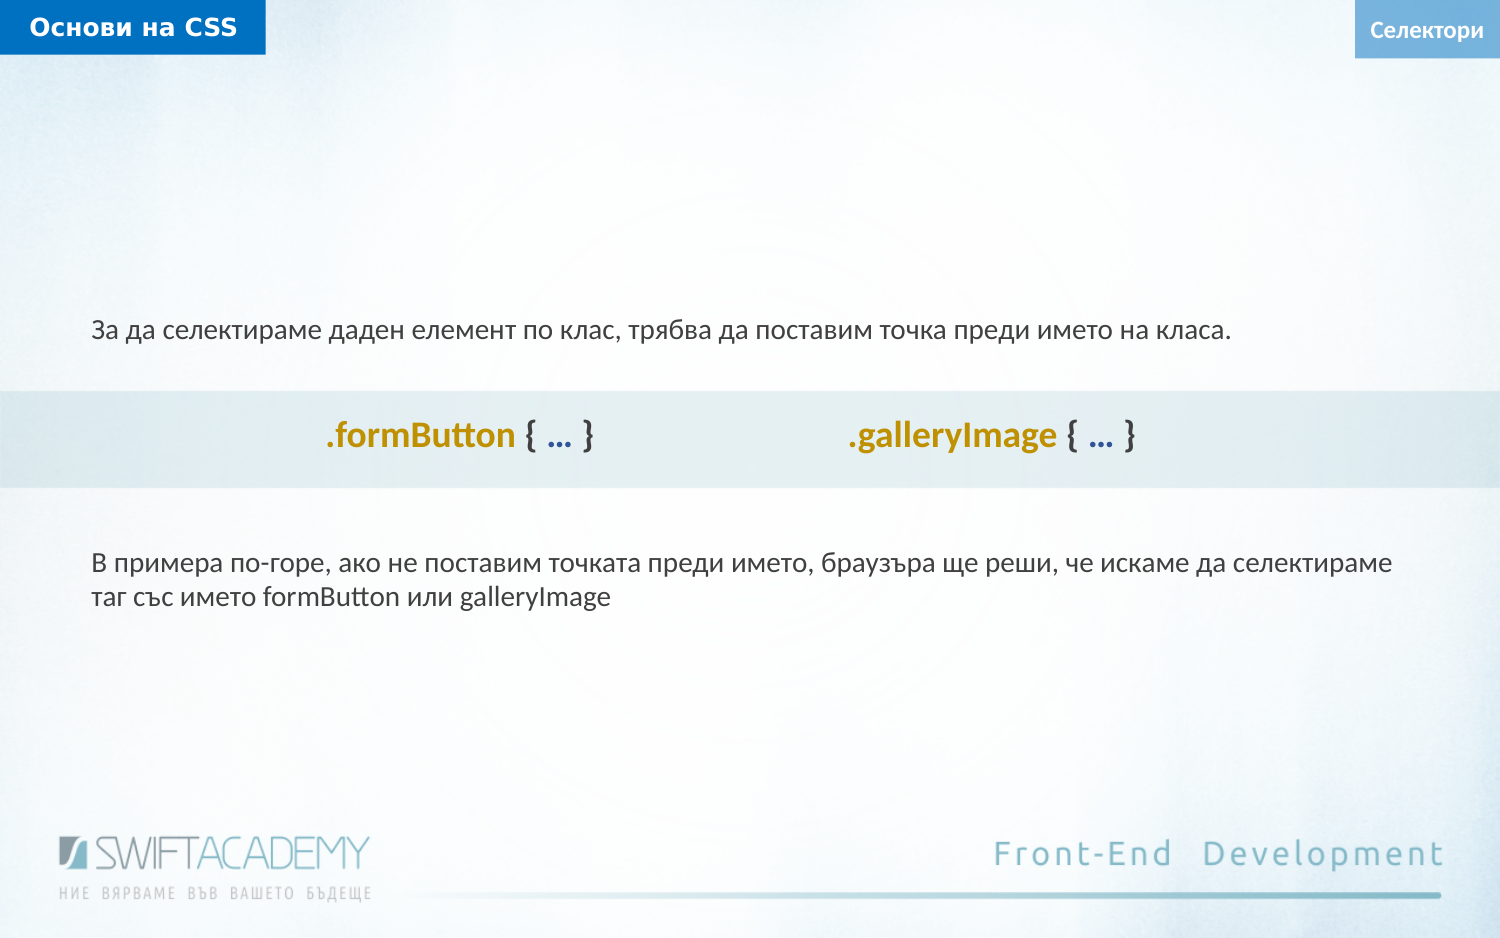

Основи на CSS
Селектори
За да селектираме даден елемент по клас, трябва да поставим точка преди името на класа.

.formButton { … }
.galleryImage { … }
В примера по-горе, ако не поставим точката преди името, браузъра ще реши, че искаме да селектираме таг със името formButton или galleryImage